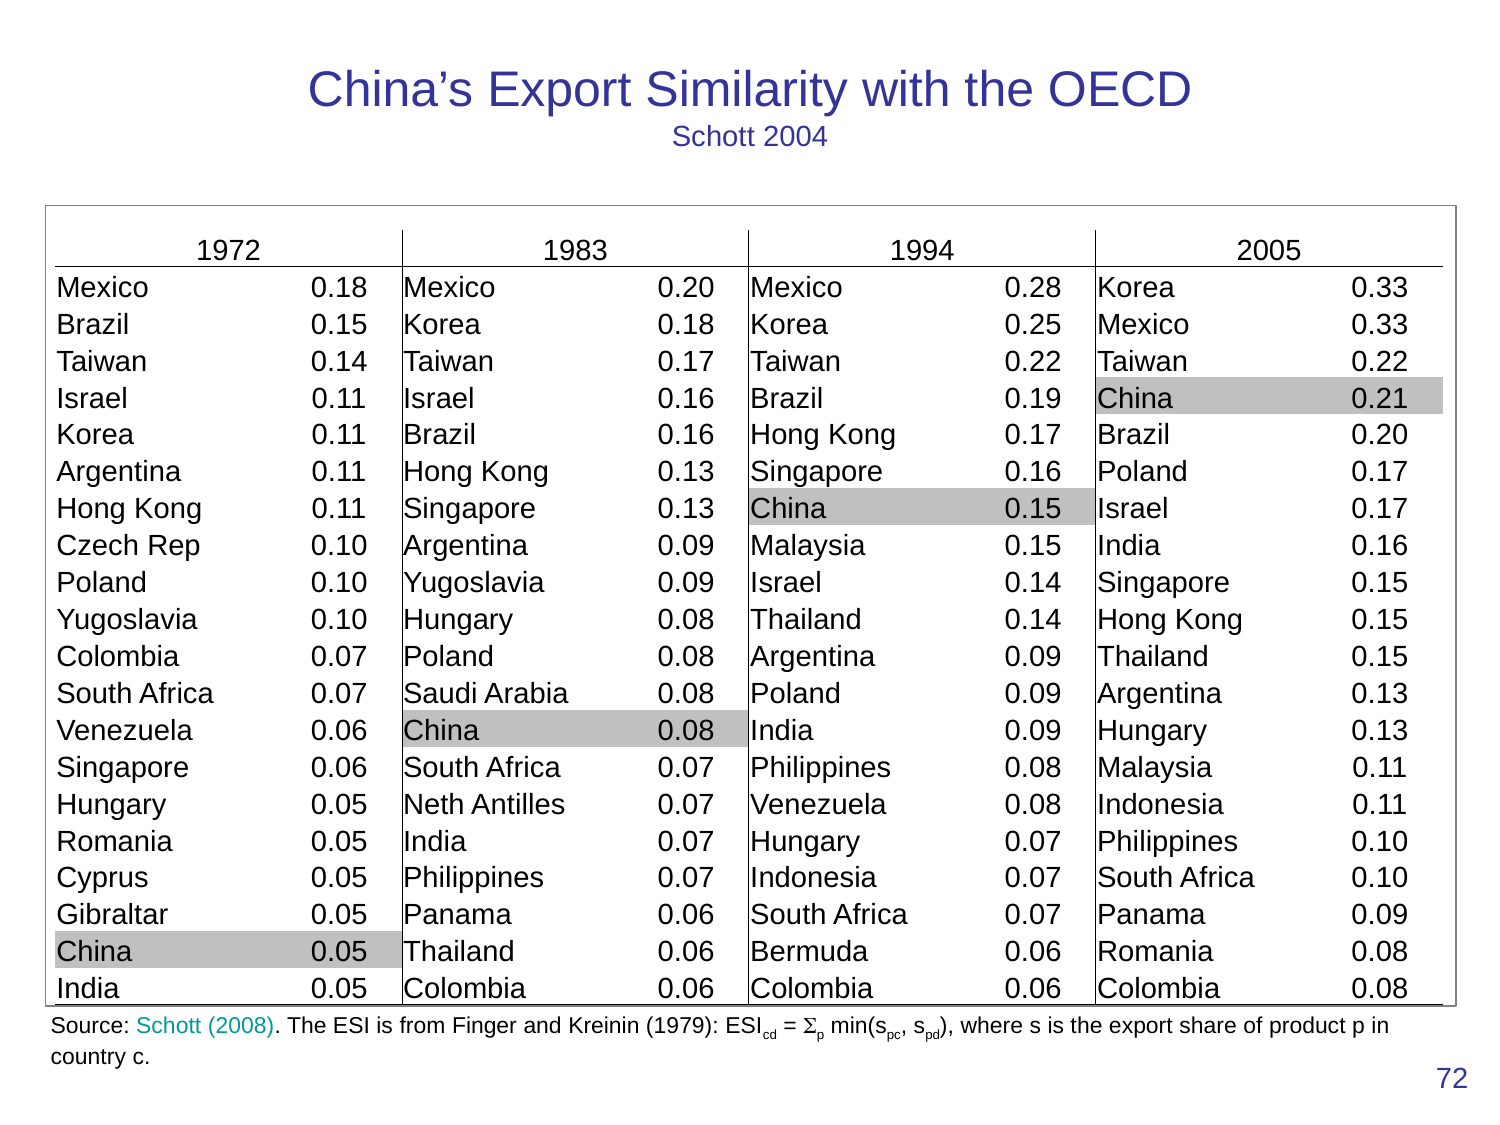

# China’s Export Similarity with the OECD Schott 2004

| 1972 |  | 1983 |  | 1994 |  | 2005 |  |
| --- | --- | --- | --- | --- | --- | --- | --- |
| Mexico | 0.18 | Mexico | 0.20 | Mexico | 0.28 | Korea | 0.33 |
| Brazil | 0.15 | Korea | 0.18 | Korea | 0.25 | Mexico | 0.33 |
| Taiwan | 0.14 | Taiwan | 0.17 | Taiwan | 0.22 | Taiwan | 0.22 |
| Israel | 0.11 | Israel | 0.16 | Brazil | 0.19 | China | 0.21 |
| Korea | 0.11 | Brazil | 0.16 | Hong Kong | 0.17 | Brazil | 0.20 |
| Argentina | 0.11 | Hong Kong | 0.13 | Singapore | 0.16 | Poland | 0.17 |
| Hong Kong | 0.11 | Singapore | 0.13 | China | 0.15 | Israel | 0.17 |
| Czech Rep | 0.10 | Argentina | 0.09 | Malaysia | 0.15 | India | 0.16 |
| Poland | 0.10 | Yugoslavia | 0.09 | Israel | 0.14 | Singapore | 0.15 |
| Yugoslavia | 0.10 | Hungary | 0.08 | Thailand | 0.14 | Hong Kong | 0.15 |
| Colombia | 0.07 | Poland | 0.08 | Argentina | 0.09 | Thailand | 0.15 |
| South Africa | 0.07 | Saudi Arabia | 0.08 | Poland | 0.09 | Argentina | 0.13 |
| Venezuela | 0.06 | China | 0.08 | India | 0.09 | Hungary | 0.13 |
| Singapore | 0.06 | South Africa | 0.07 | Philippines | 0.08 | Malaysia | 0.11 |
| Hungary | 0.05 | Neth Antilles | 0.07 | Venezuela | 0.08 | Indonesia | 0.11 |
| Romania | 0.05 | India | 0.07 | Hungary | 0.07 | Philippines | 0.10 |
| Cyprus | 0.05 | Philippines | 0.07 | Indonesia | 0.07 | South Africa | 0.10 |
| Gibraltar | 0.05 | Panama | 0.06 | South Africa | 0.07 | Panama | 0.09 |
| China | 0.05 | Thailand | 0.06 | Bermuda | 0.06 | Romania | 0.08 |
| India | 0.05 | Colombia | 0.06 | Colombia | 0.06 | Colombia | 0.08 |
Source: Schott (2008). The ESI is from Finger and Kreinin (1979): ESIcd = Σp min(spc, spd), where s is the export share of product p in country c.
72